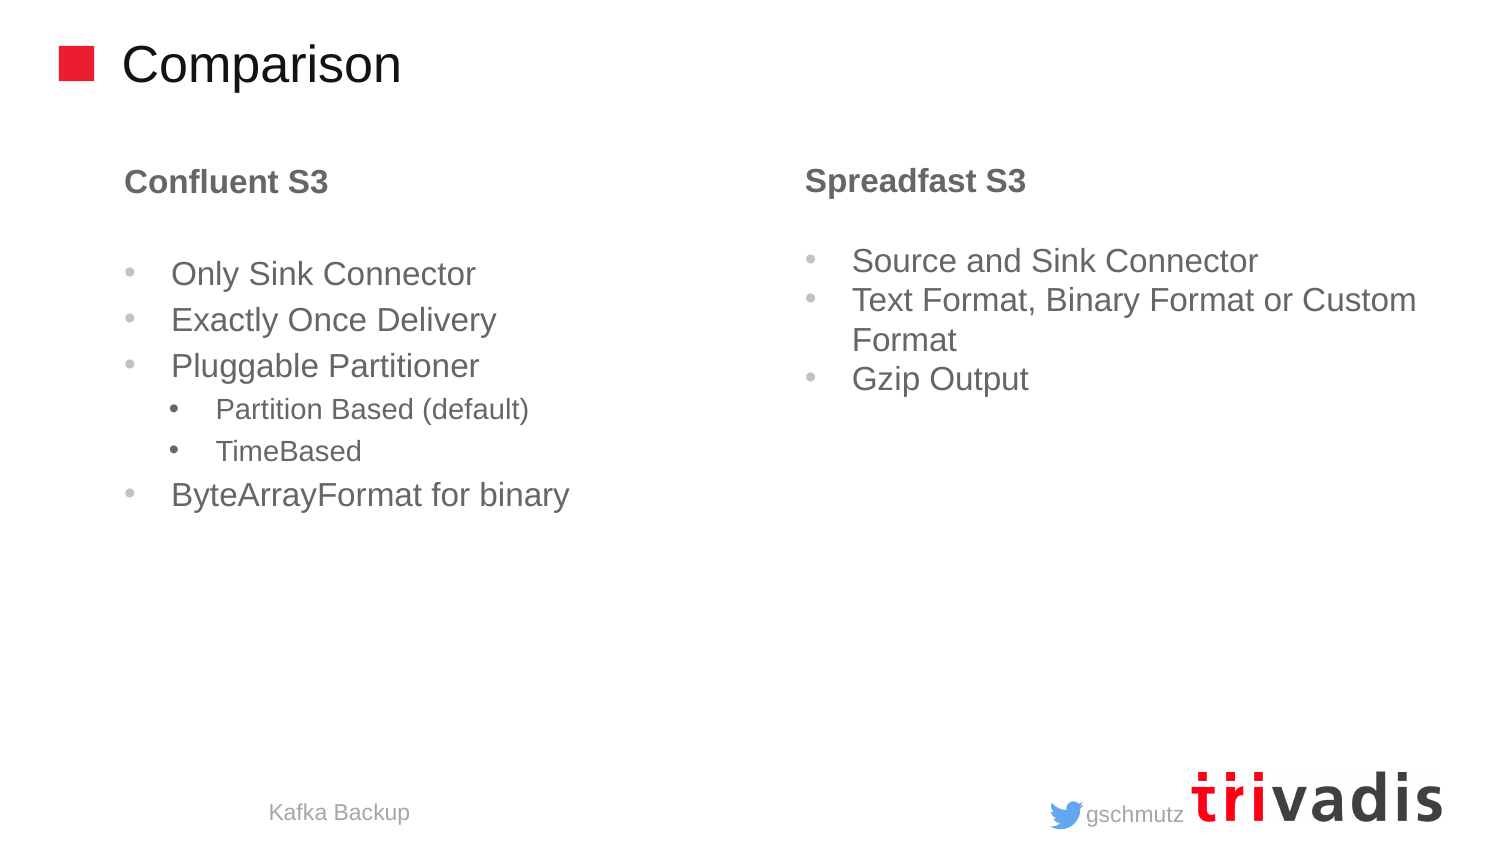

# Comparison
Confluent S3

Only Sink Connector
Exactly Once Delivery
Pluggable Partitioner
Partition Based (default)
TimeBased
ByteArrayFormat for binary
Spreadfast S3

Source and Sink Connector
Text Format, Binary Format or Custom Format
Gzip Output
Kafka Backup